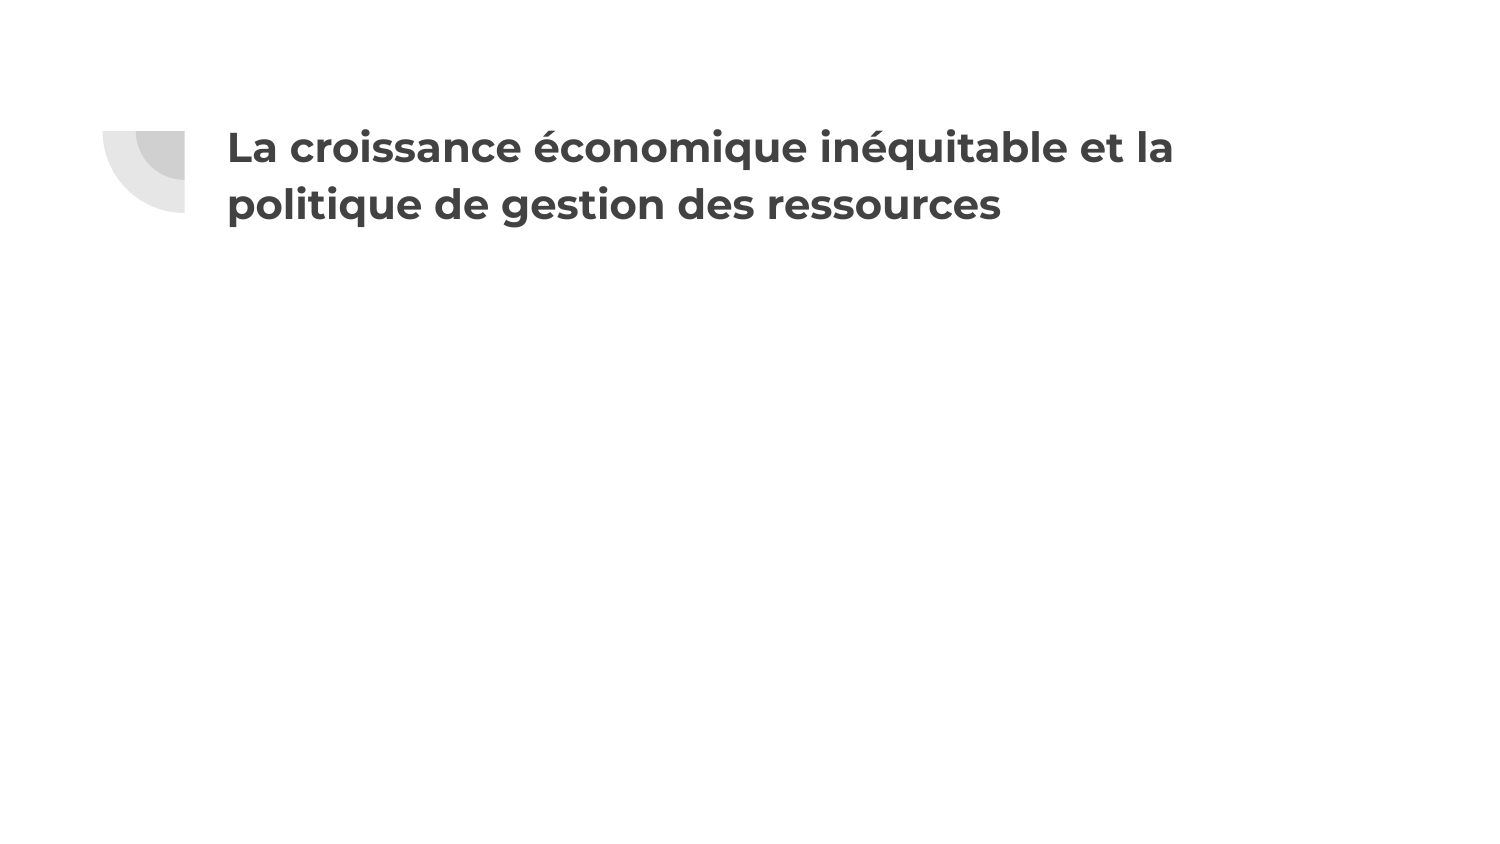

# La croissance économique inéquitable et la politique de gestion des ressources